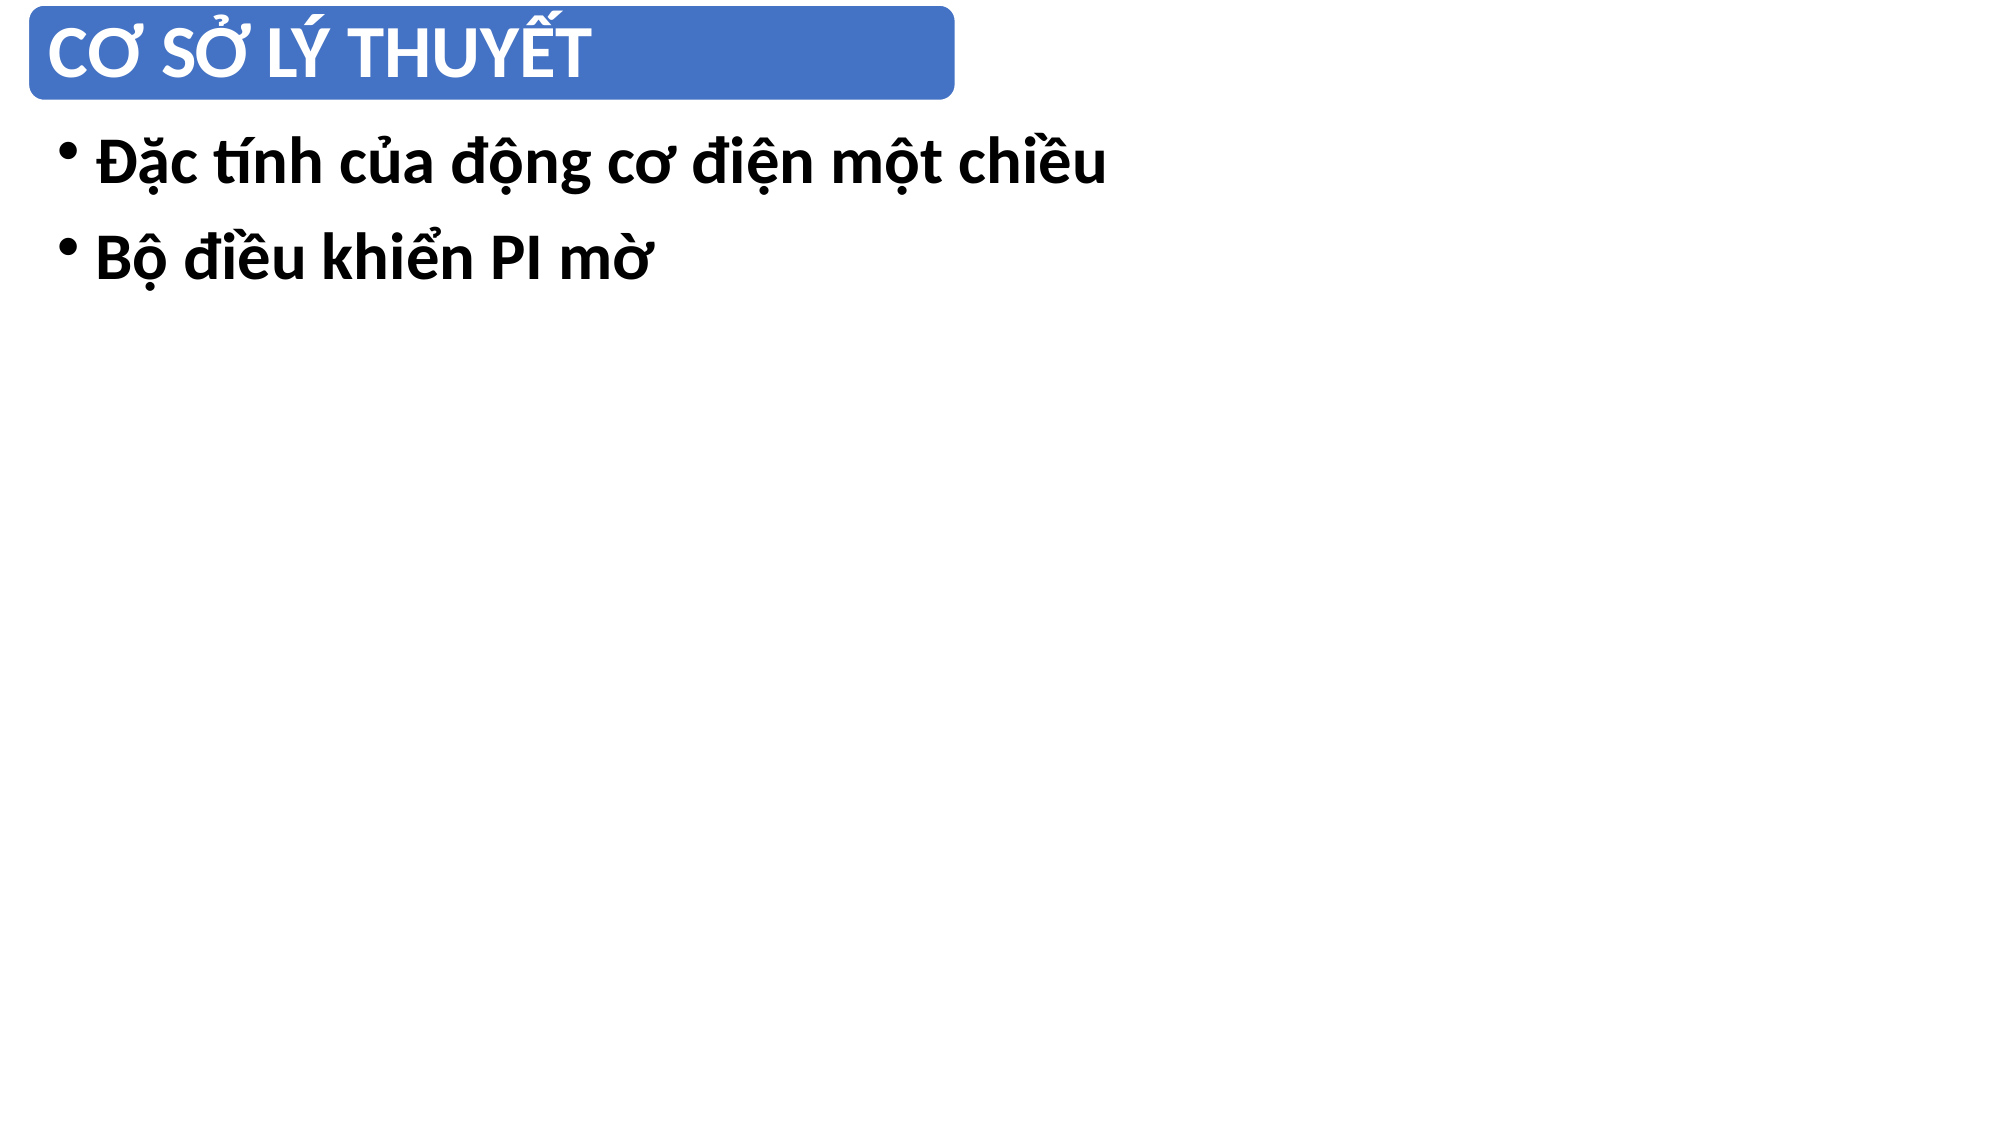

CƠ SỞ LÝ THUYẾT
Đặc tính của động cơ điện một chiều
Bộ điều khiển PI mờ